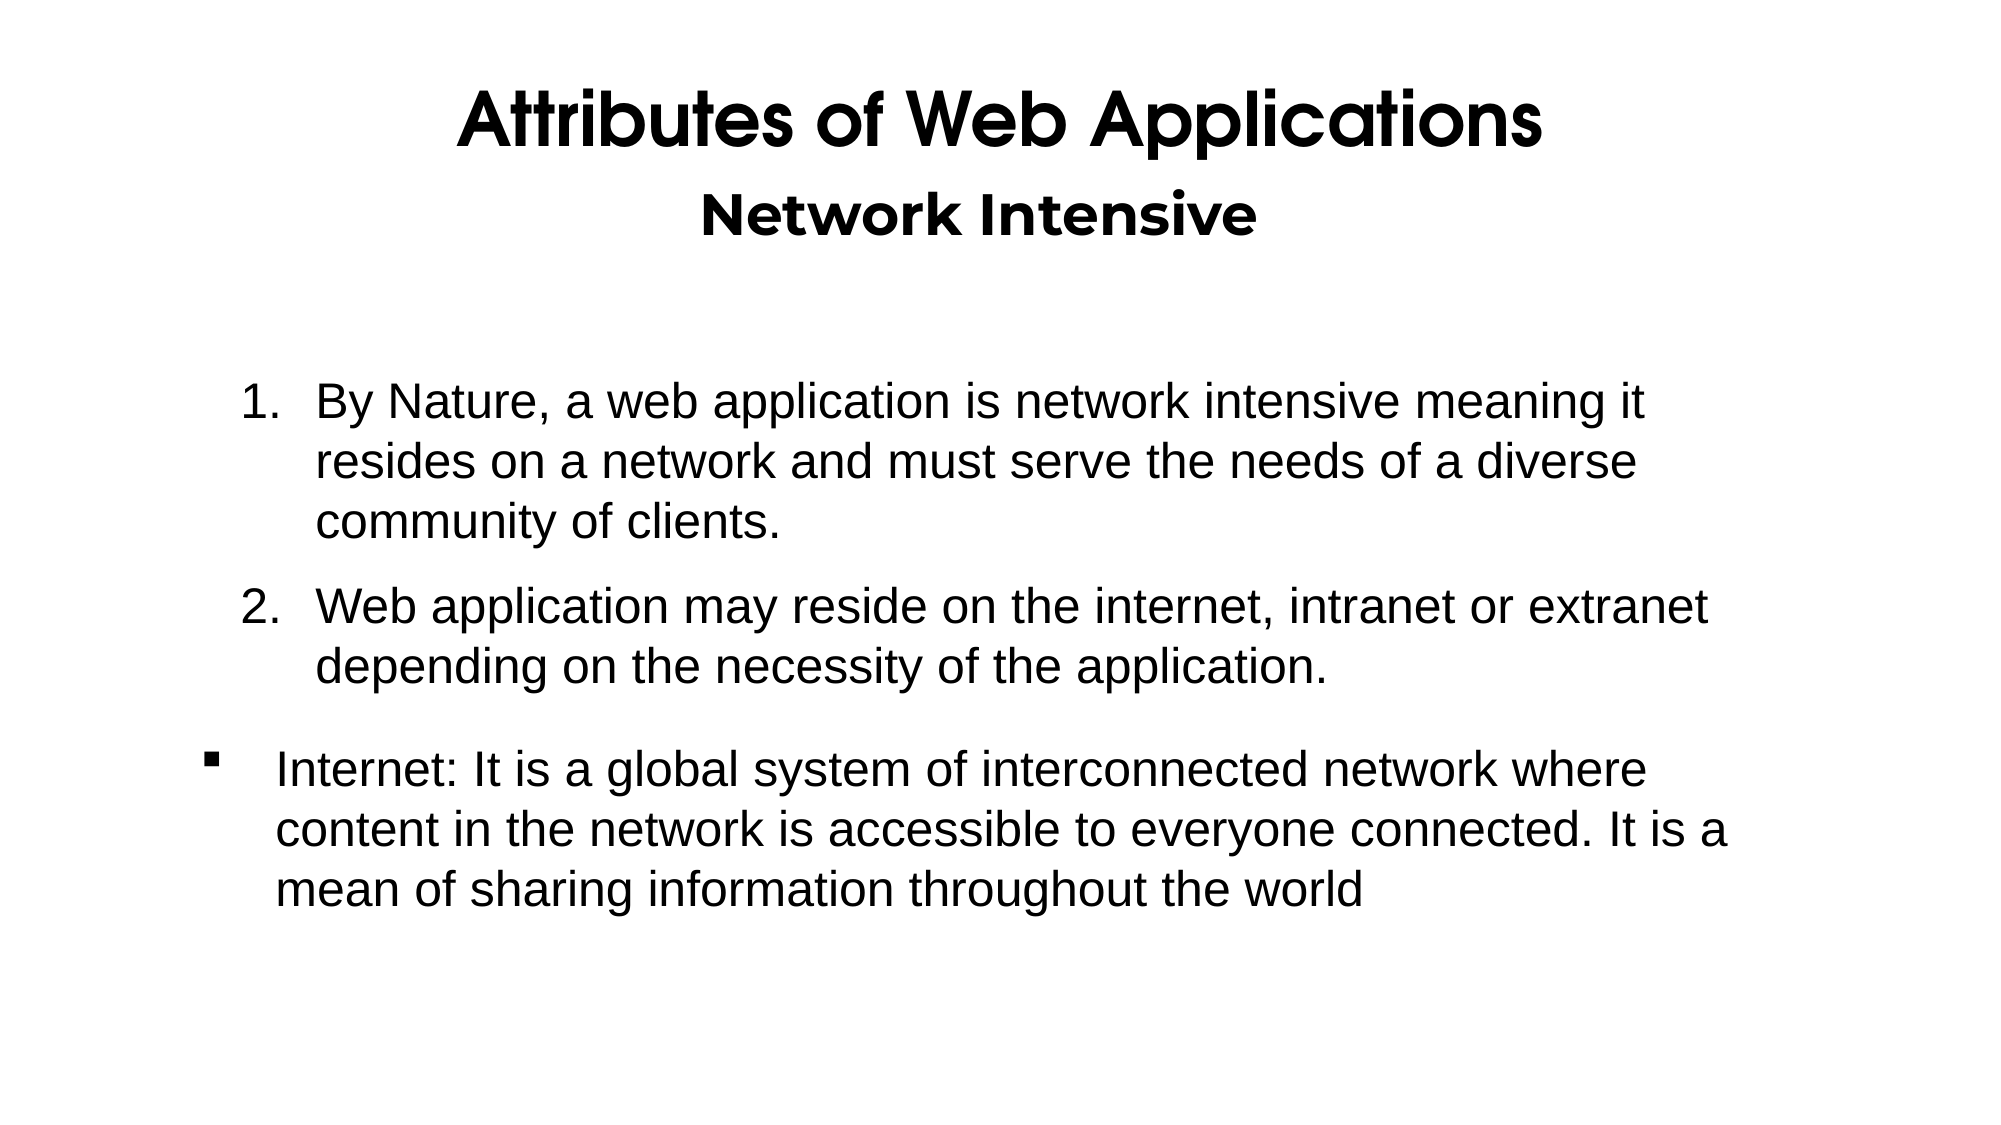

Attributes of Web Applications
Network Intensive
By Nature, a web application is network intensive meaning it resides on a network and must serve the needs of a diverse community of clients.
Web application may reside on the internet, intranet or extranet depending on the necessity of the application.
Internet: It is a global system of interconnected network where content in the network is accessible to everyone connected. It is a mean of sharing information throughout the world